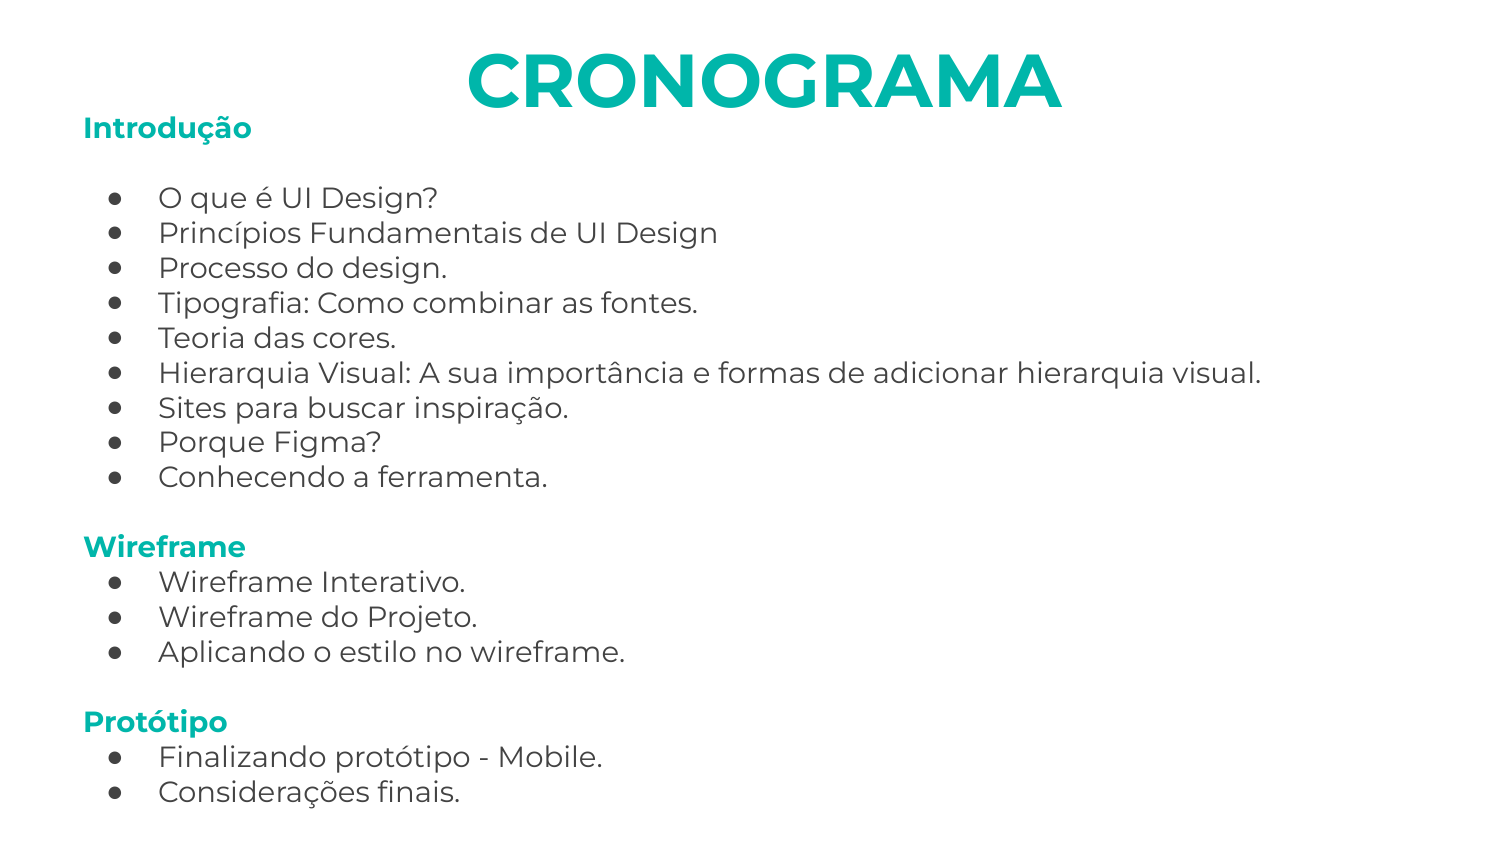

CRONOGRAMA

Introdução

O que é UI Design?
Princípios Fundamentais de UI Design
Processo do design.
Tipografia: Como combinar as fontes.
Teoria das cores.
Hierarquia Visual: A sua importância e formas de adicionar hierarquia visual.
Sites para buscar inspiração.
Porque Figma?
Conhecendo a ferramenta.

Wireframe
Wireframe Interativo.
Wireframe do Projeto.
Aplicando o estilo no wireframe.

Protótipo
Finalizando protótipo - Mobile.
Considerações finais.